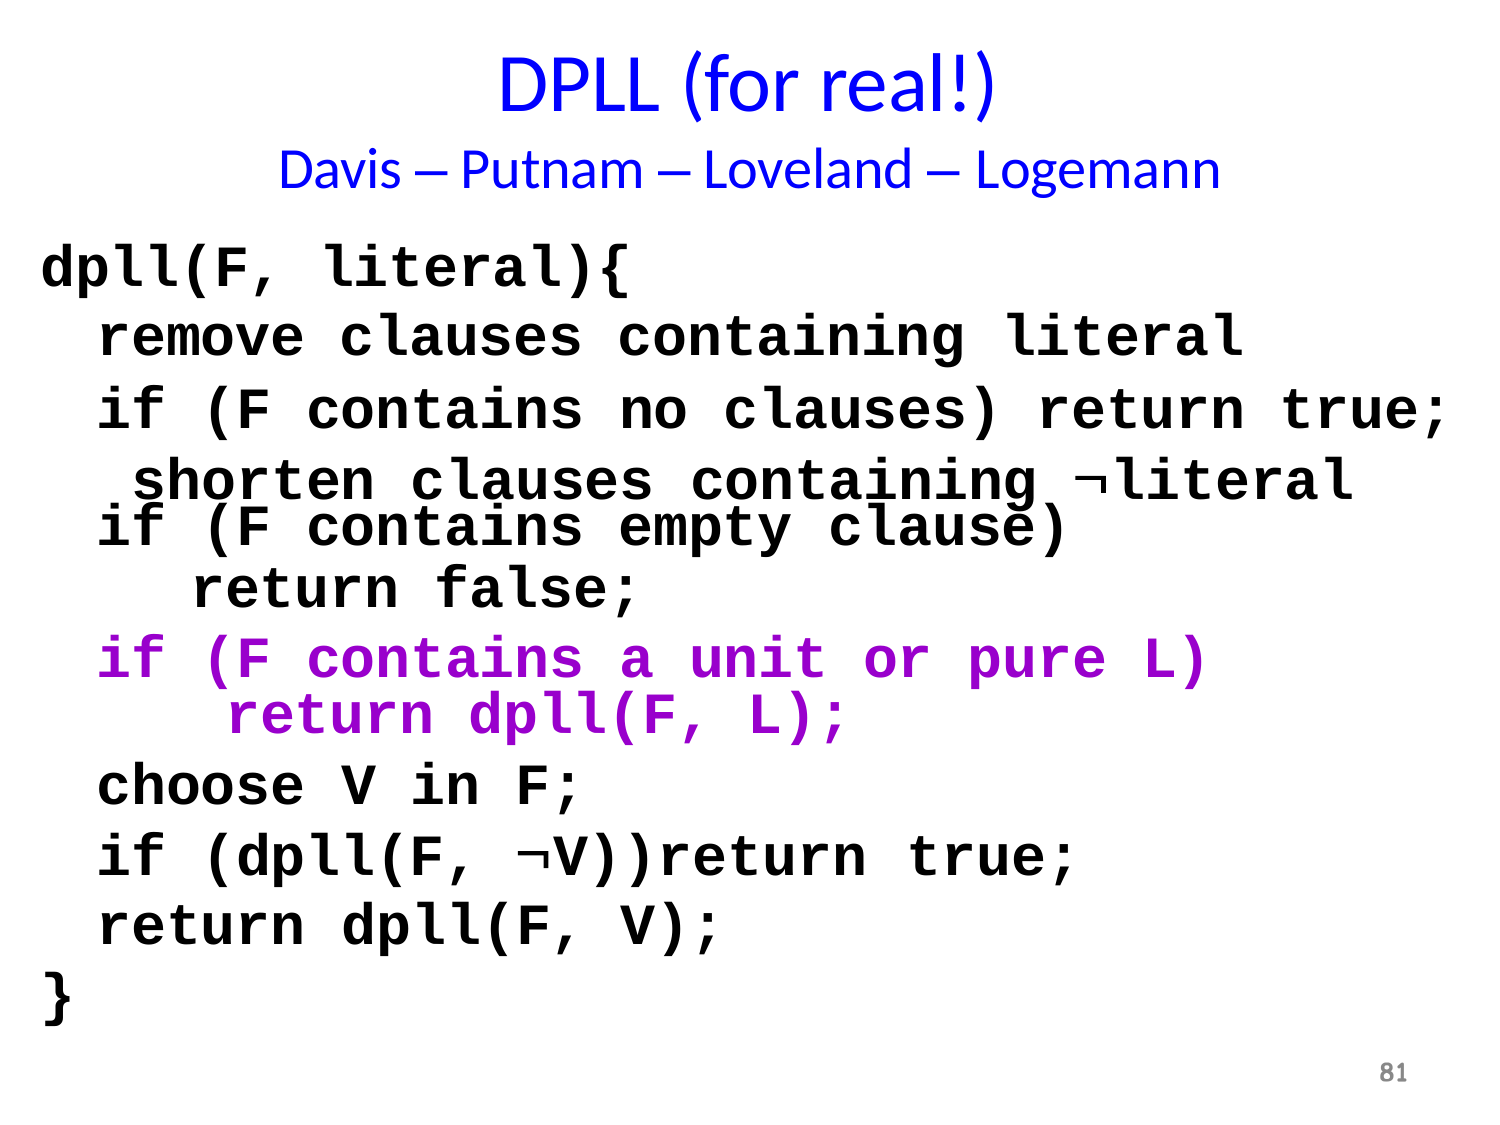

# DPLL (for real!)
Davis – Putnam – Loveland – Logemann
dpll(F, literal){
remove clauses containing literal
if (F contains no clauses) return true;  shorten clauses containing ¬literal
if (F contains empty clause)
return false;
if (F contains a unit or pure L)  return dpll(F, L);
choose
V
in
F;
¬V))return
if
(dpll(F,
true;
return
dpll(F,
V);
}
81